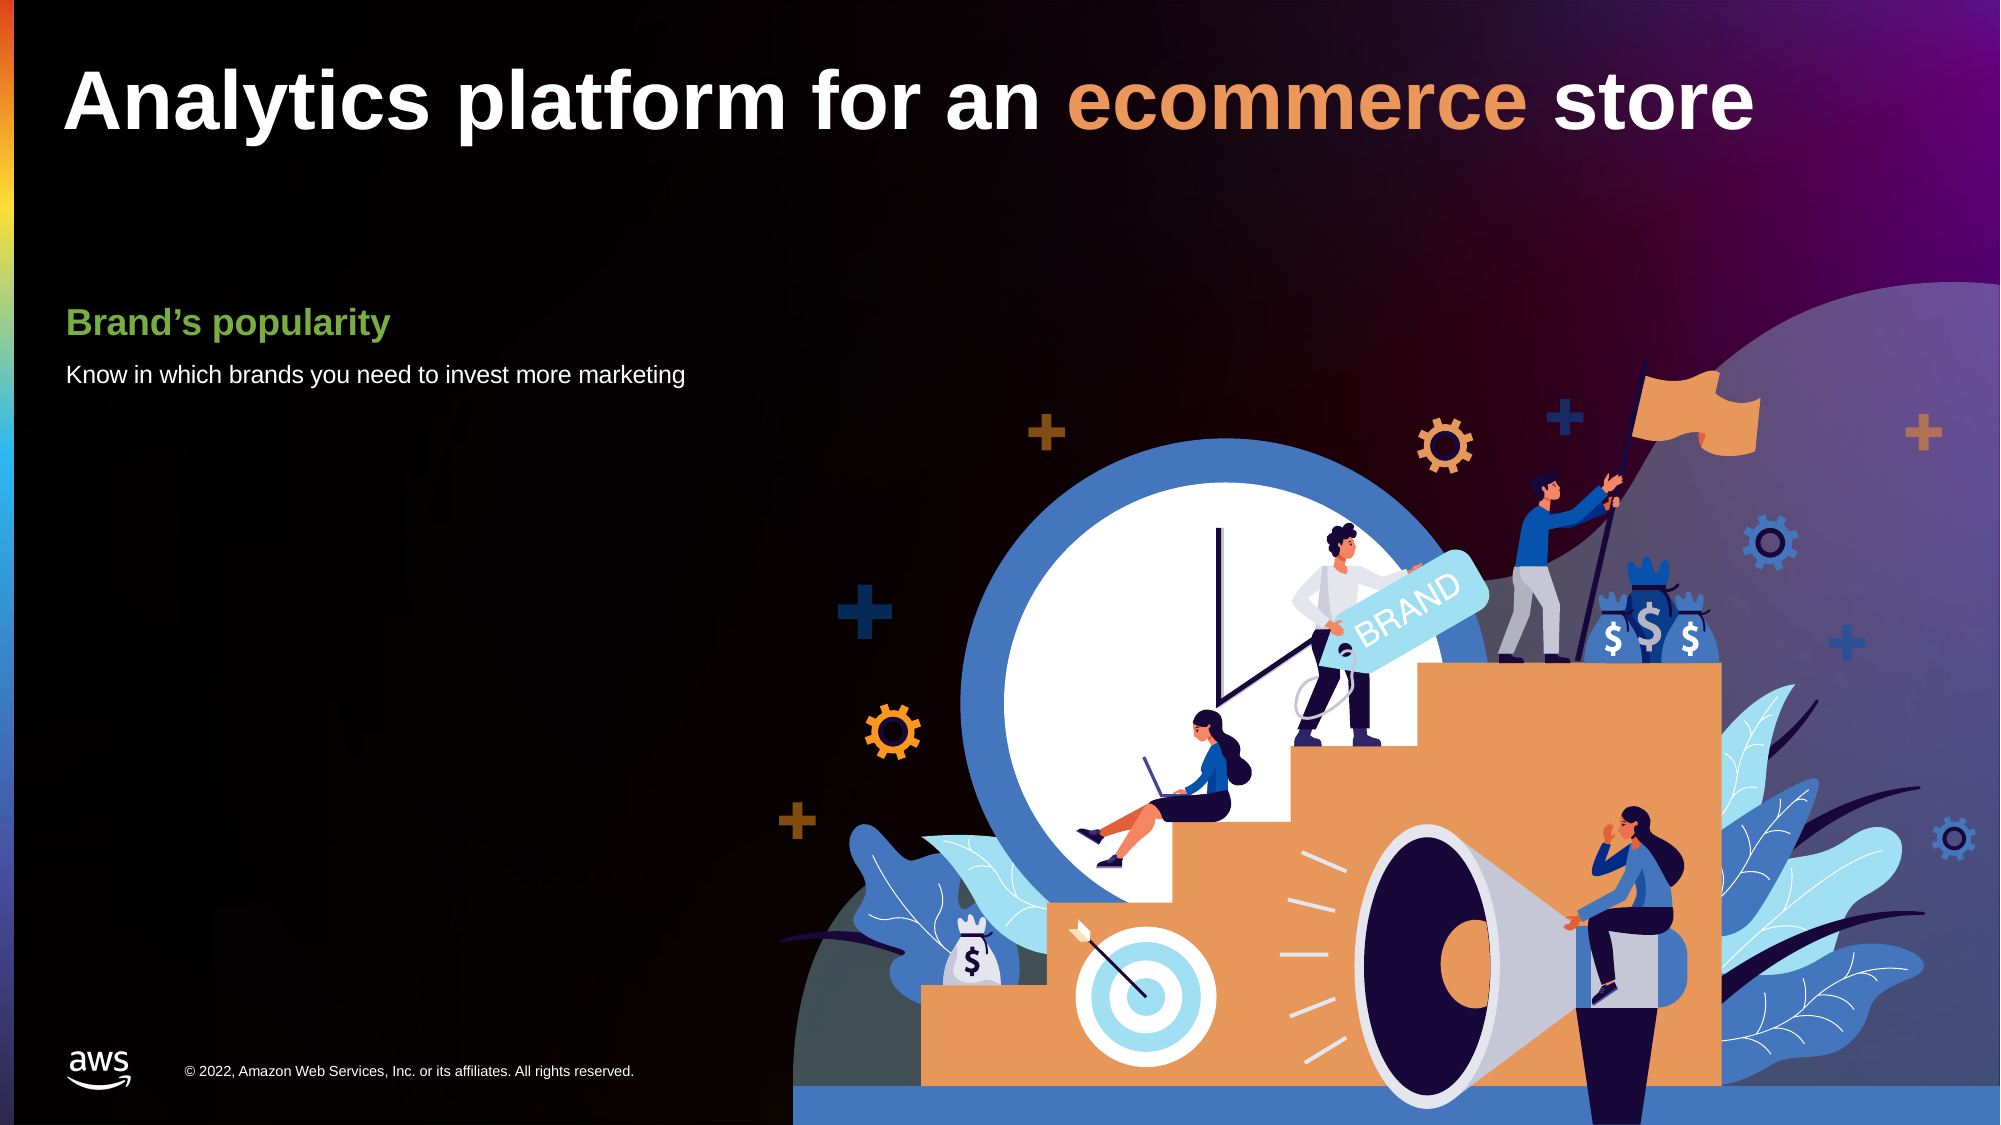

# Analytics platform for an ecommerce store

Brand’s popularity
Know in which brands you need to invest more marketing